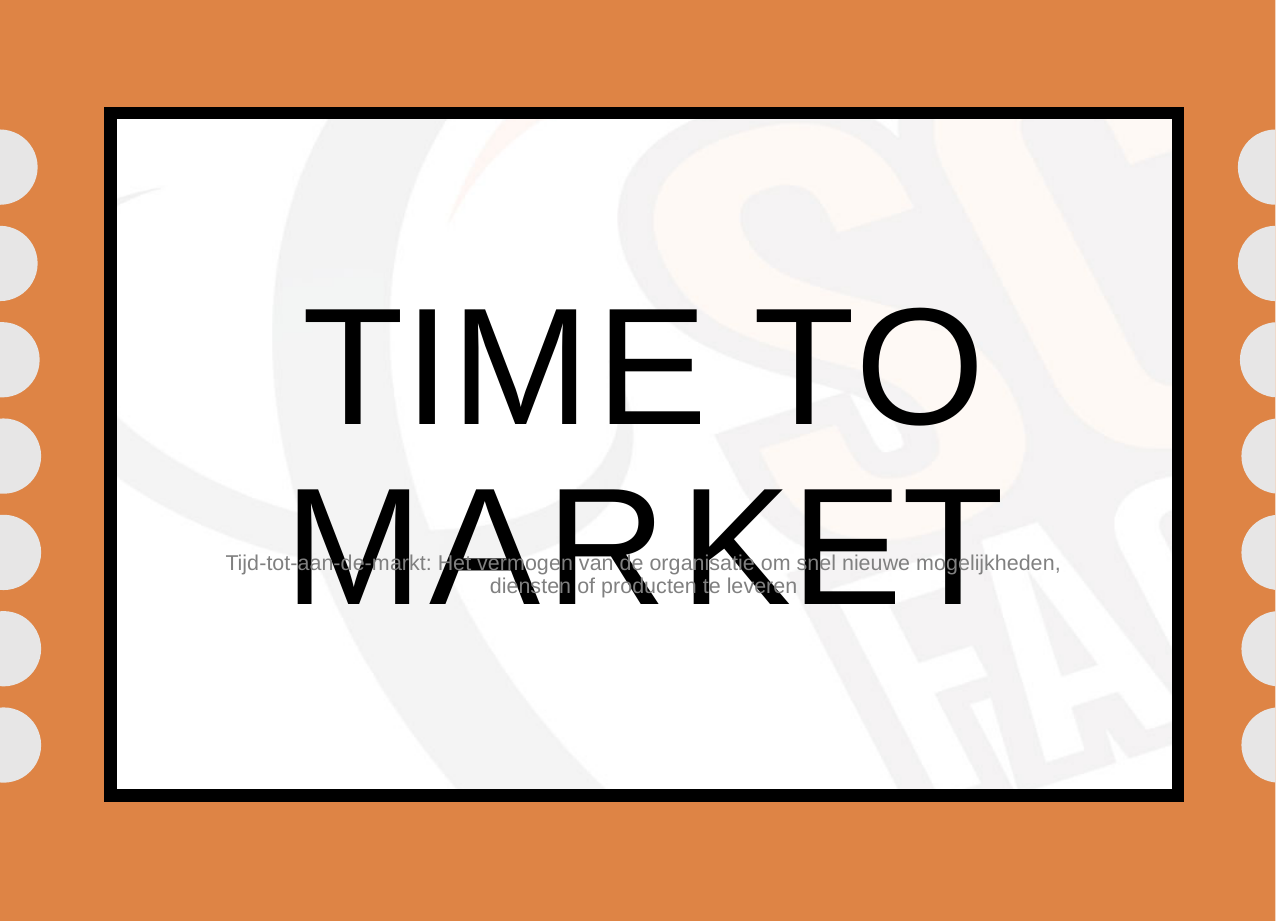

# TIME TO MARKET

Tijd-tot-aan-de-markt: Het vermogen van de organisatie om snel nieuwe mogelijkheden, diensten of producten te leveren